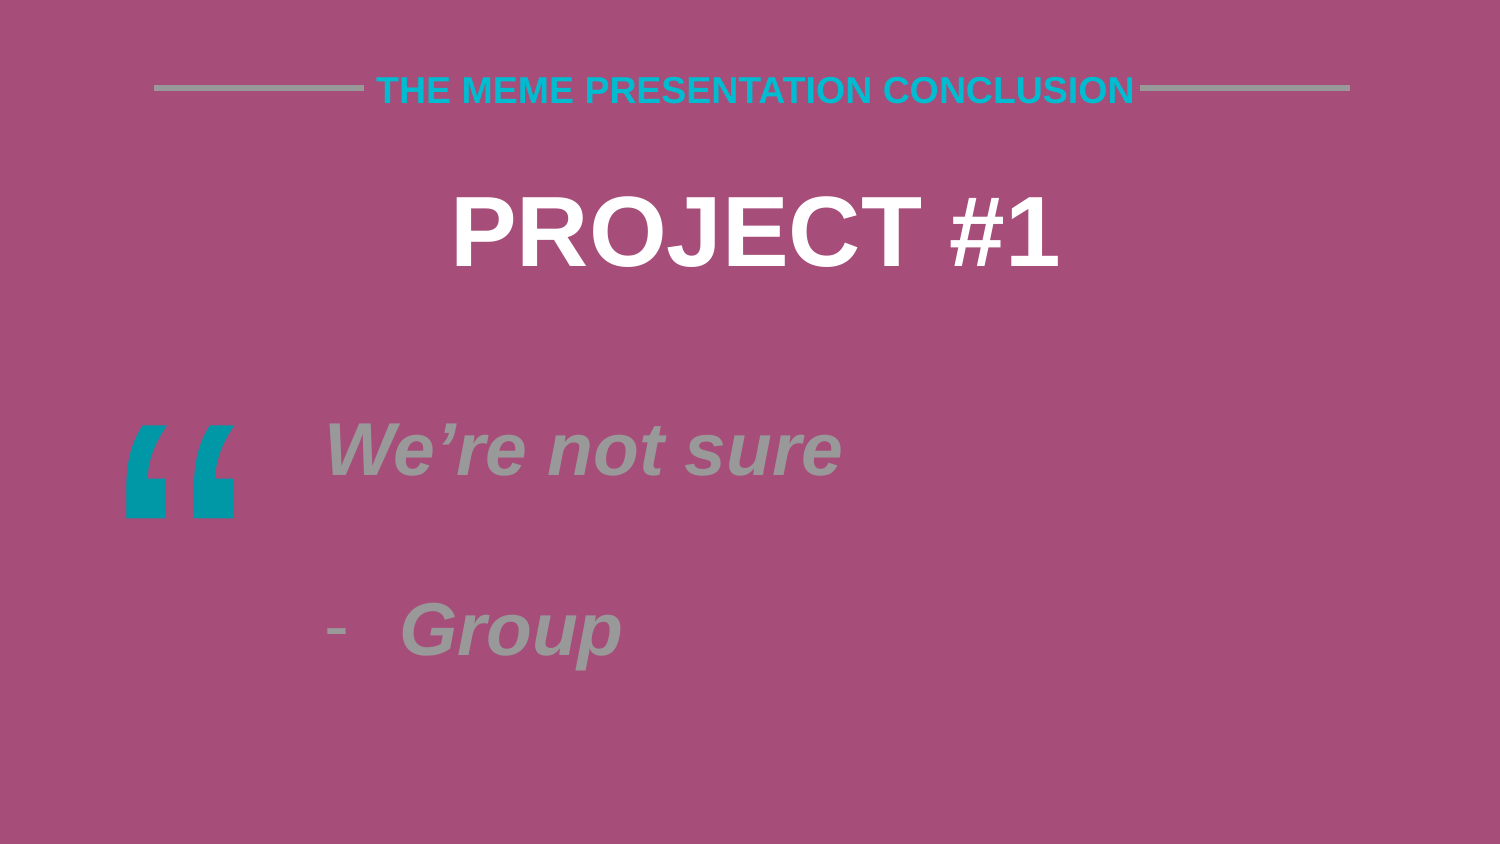

THE MEME PRESENTATION CONCLUSION
PROJECT #1
“
We’re not sure

Group